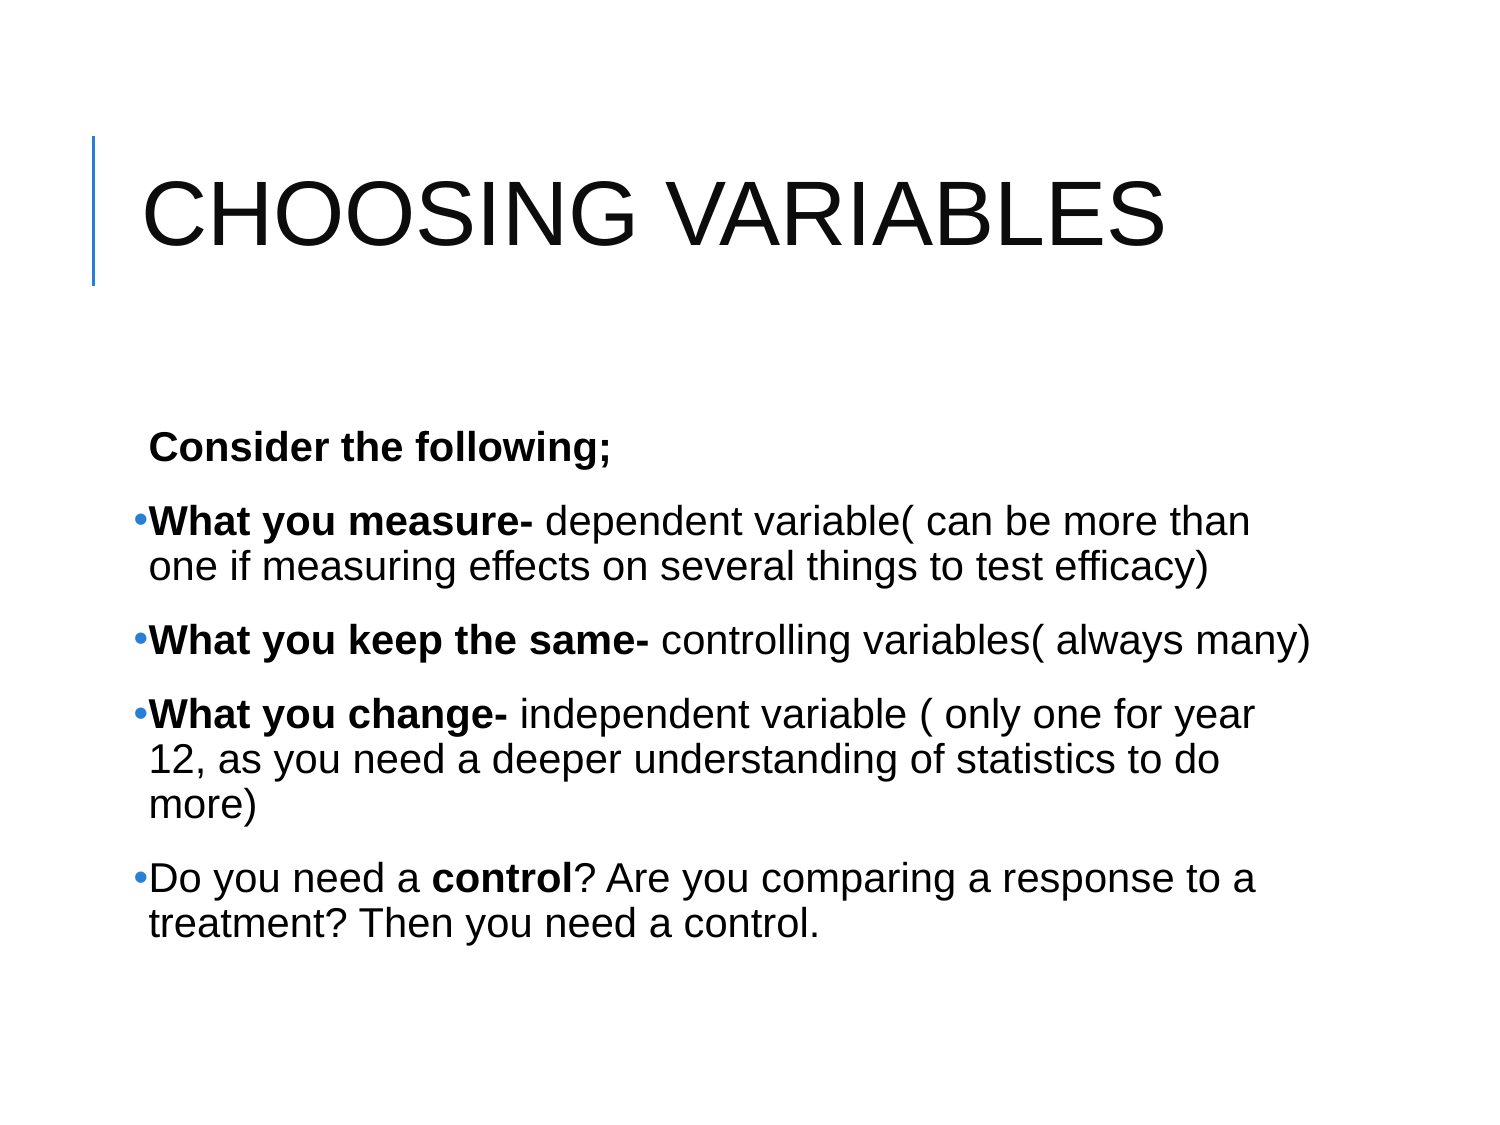

# CHOOSING VARIABLES
Consider the following;
What you measure- dependent variable( can be more than one if measuring effects on several things to test efficacy)
What you keep the same- controlling variables( always many)
What you change- independent variable ( only one for year 12, as you need a deeper understanding of statistics to do more)
Do you need a control? Are you comparing a response to a treatment? Then you need a control.